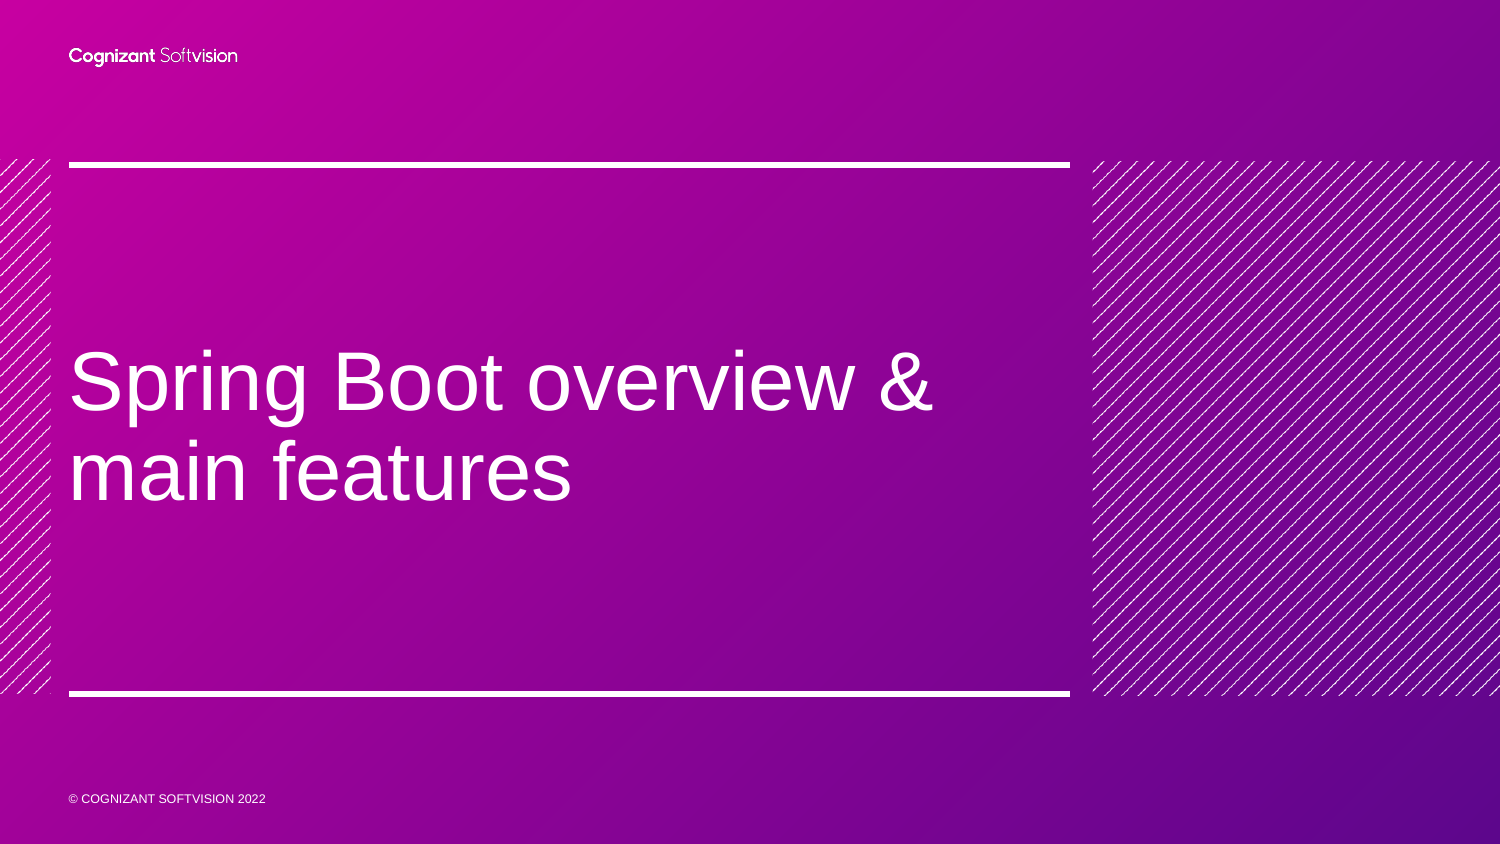

# Spring Boot overview & main features